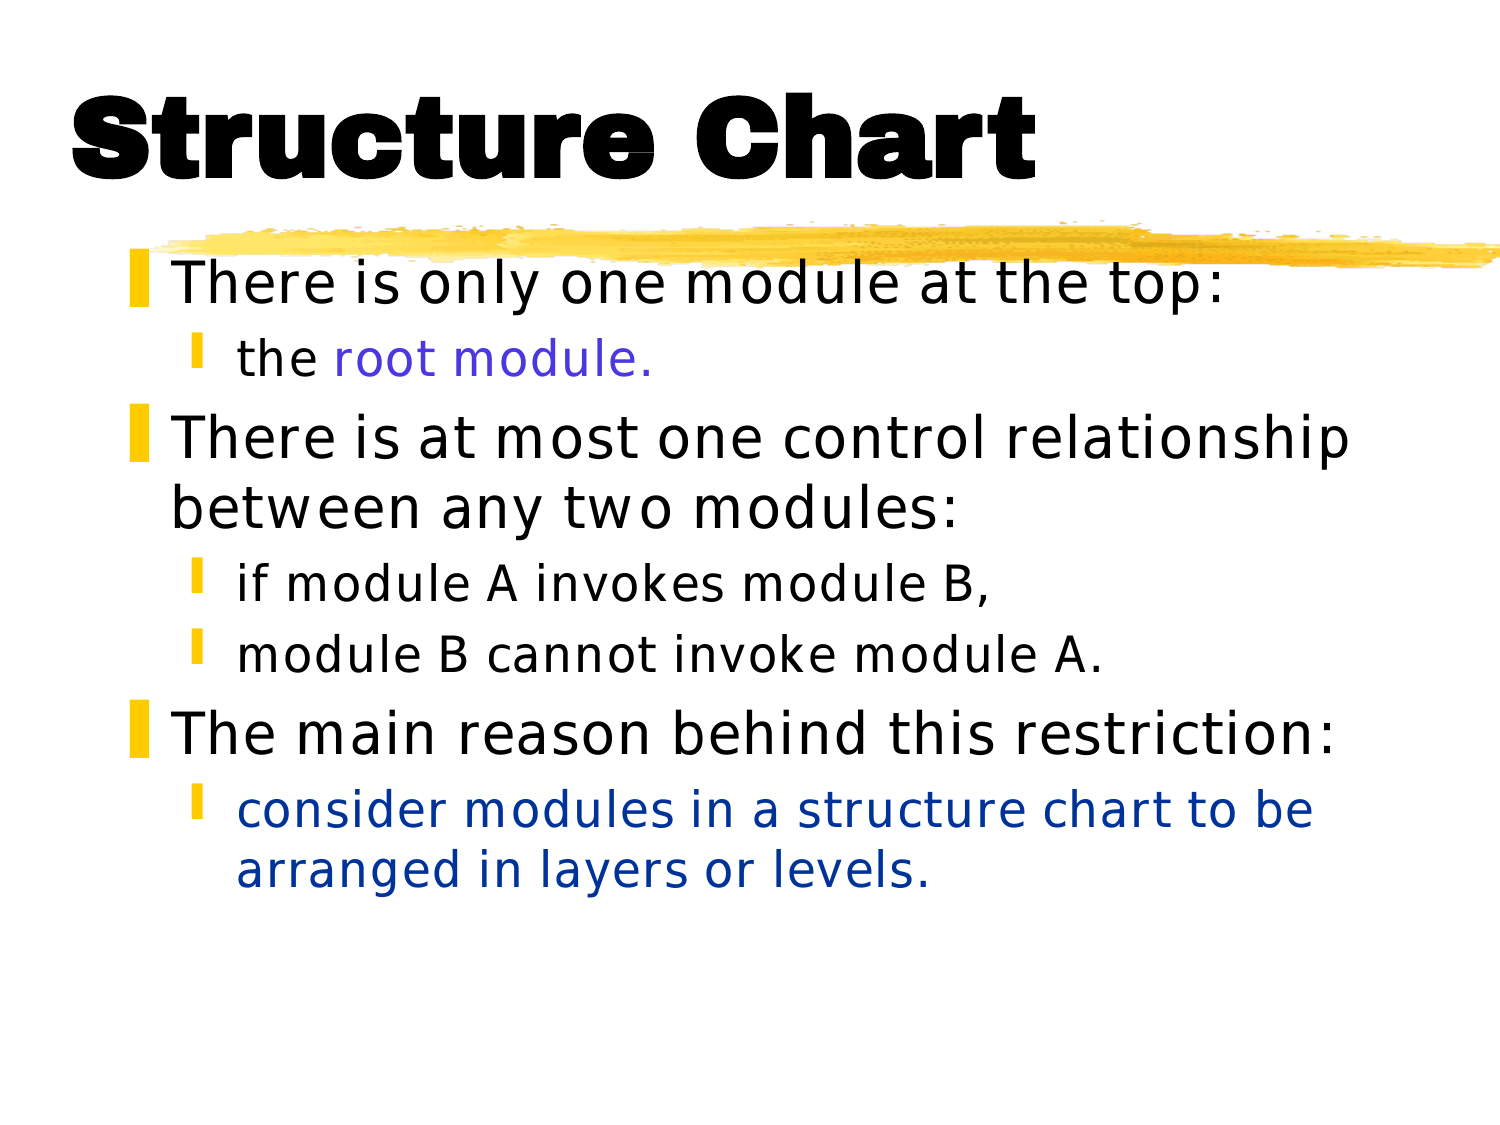

# Structure Chart
There is only one module at the top:
the root module.
There is at most one control relationship between any two modules:
if module A invokes module B,
module B cannot invoke module A.
The main reason behind this restriction:
consider modules in a structure chart to be arranged in layers or levels.